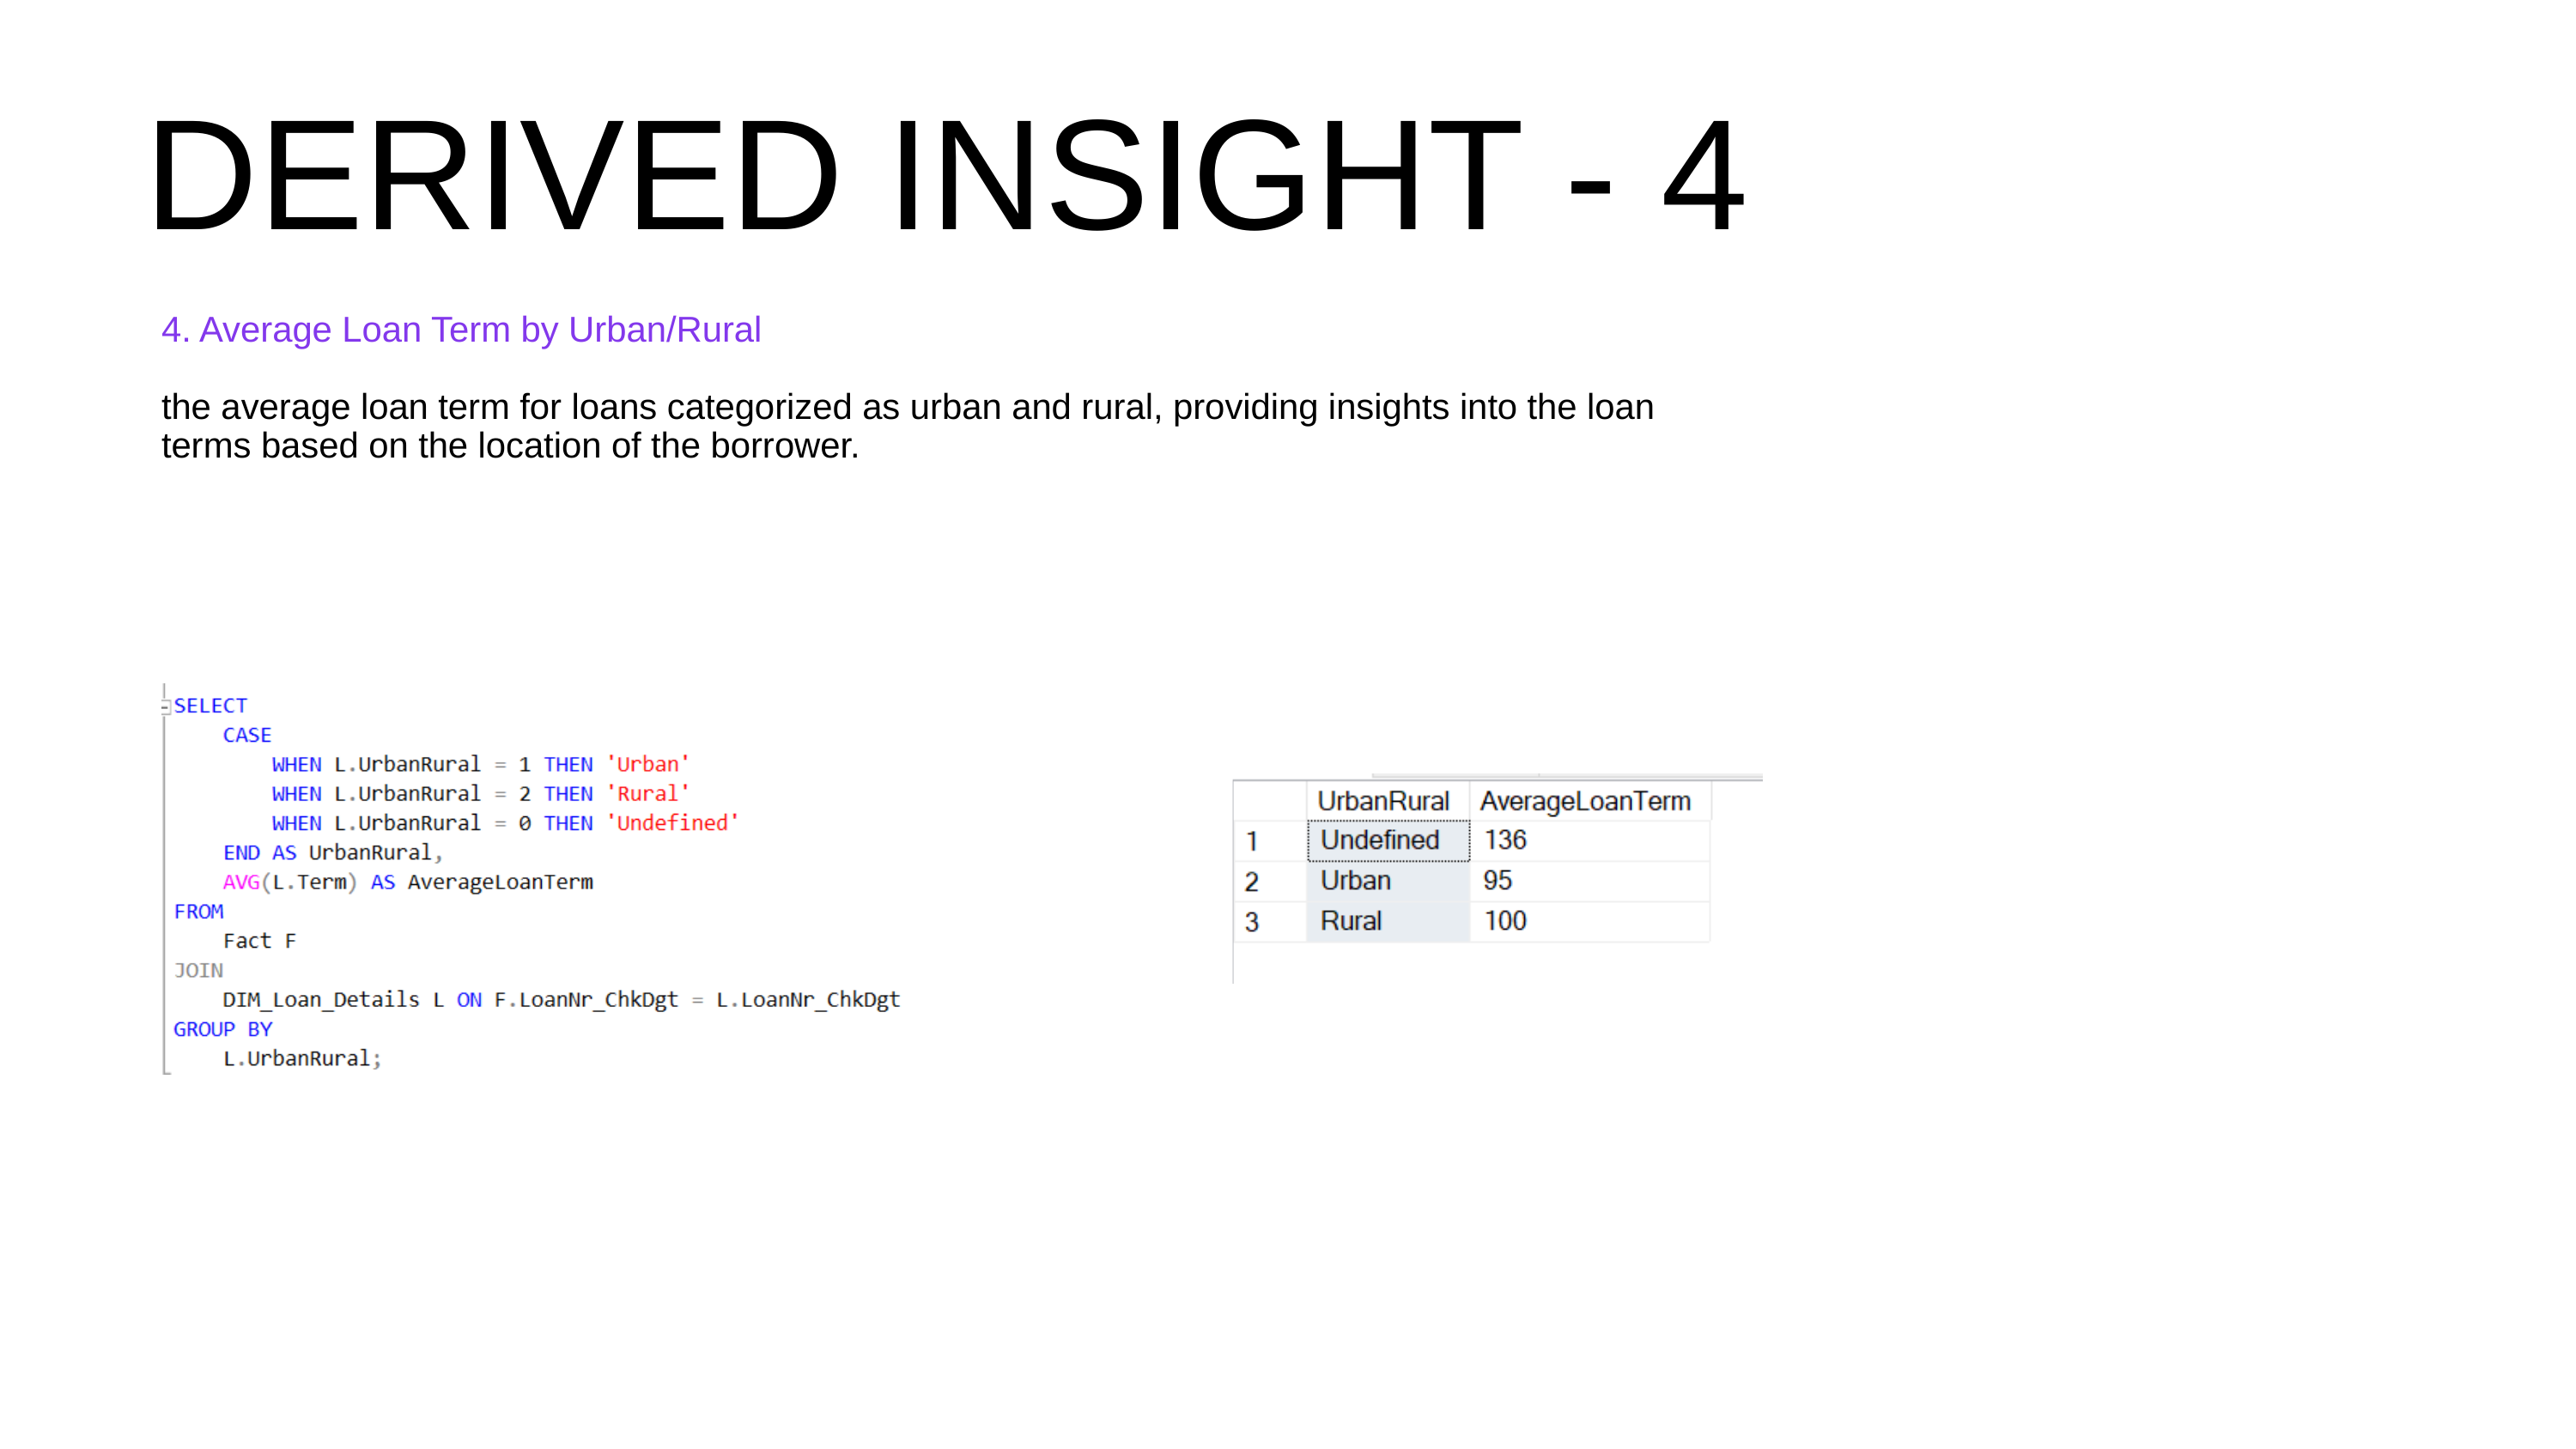

DERIVED INSIGHT - 4
4. Average Loan Term by Urban/Rural

the average loan term for loans categorized as urban and rural, providing insights into the loan terms based on the location of the borrower.